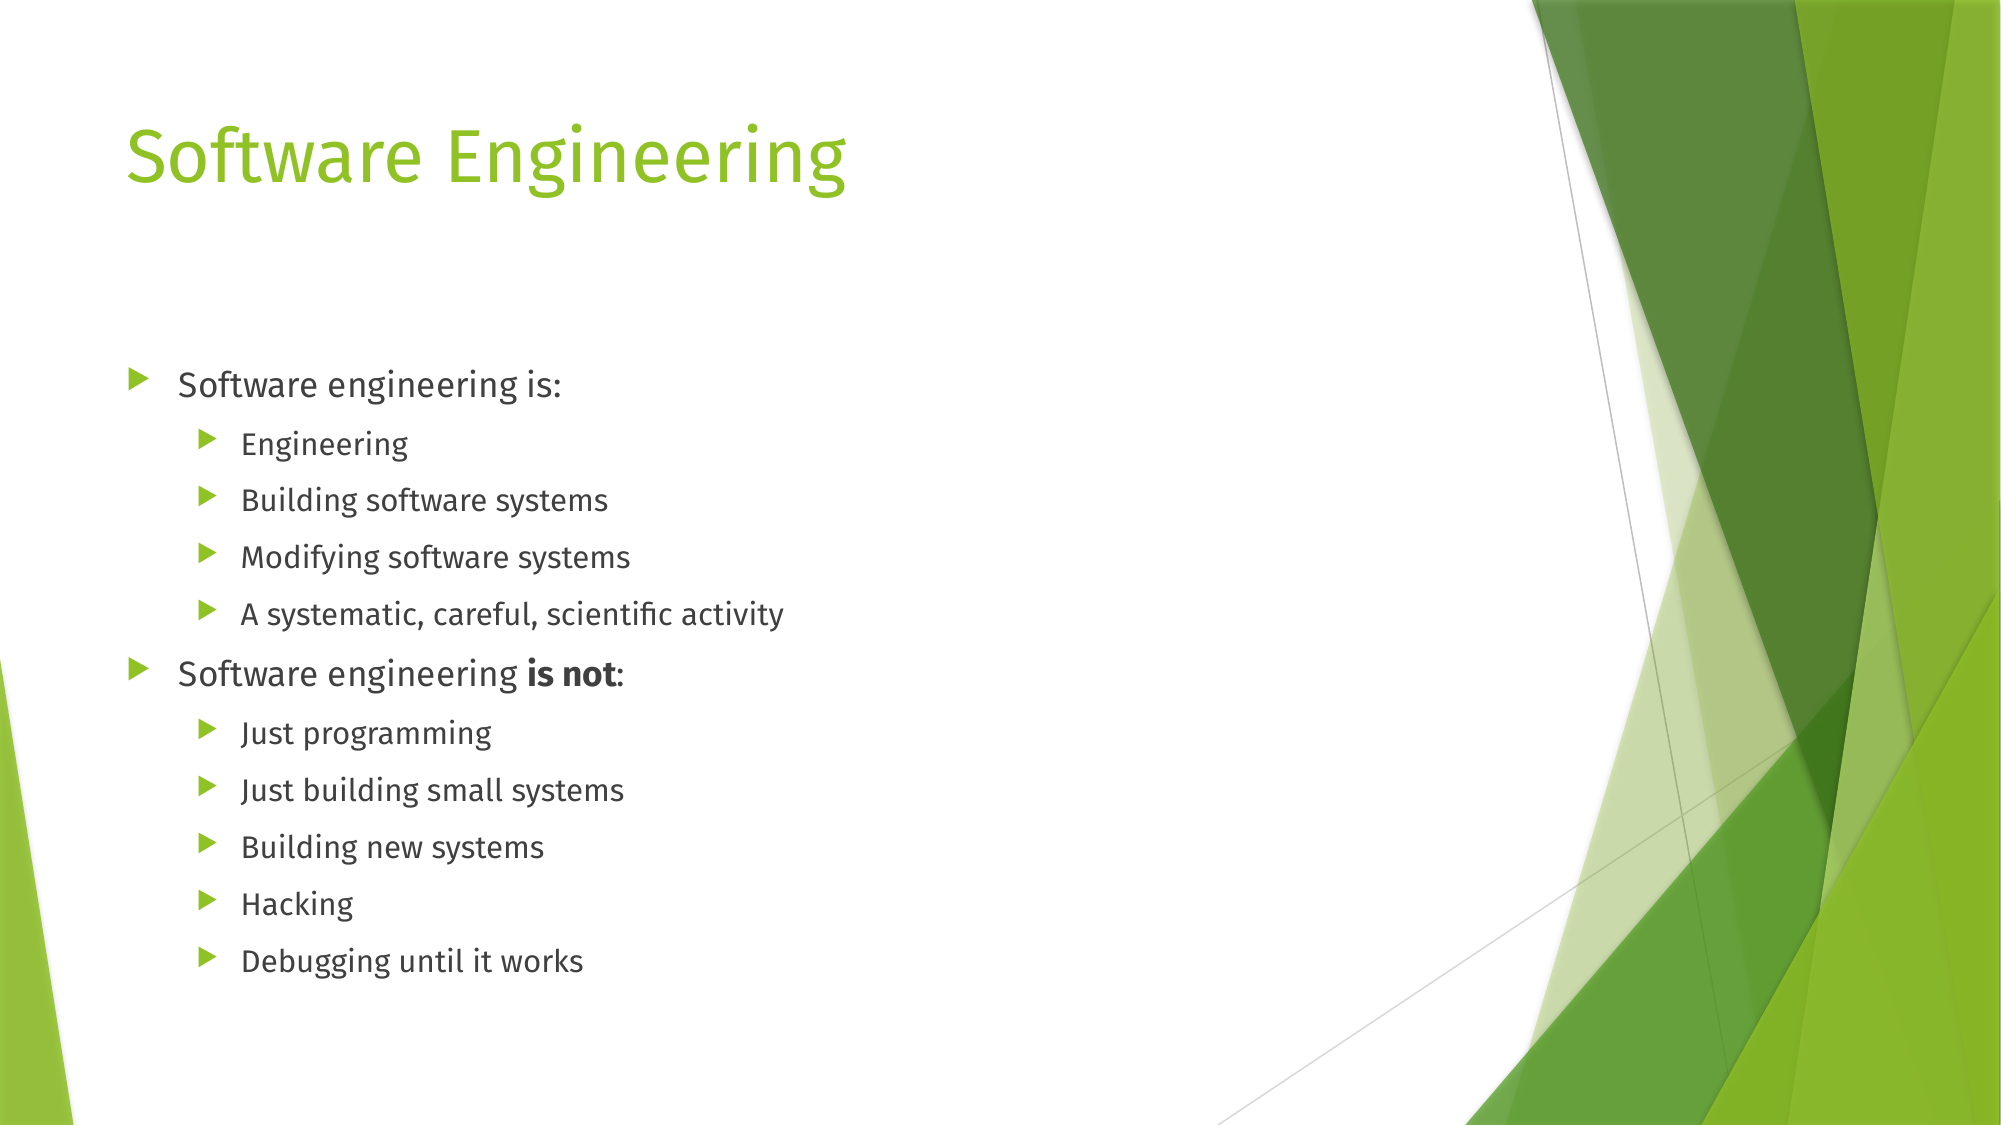

# Software Engineering
Software engineering is:
Engineering
Building software systems
Modifying software systems
A systematic, careful, scientific activity
Software engineering is not:
Just programming
Just building small systems
Building new systems
Hacking
Debugging until it works